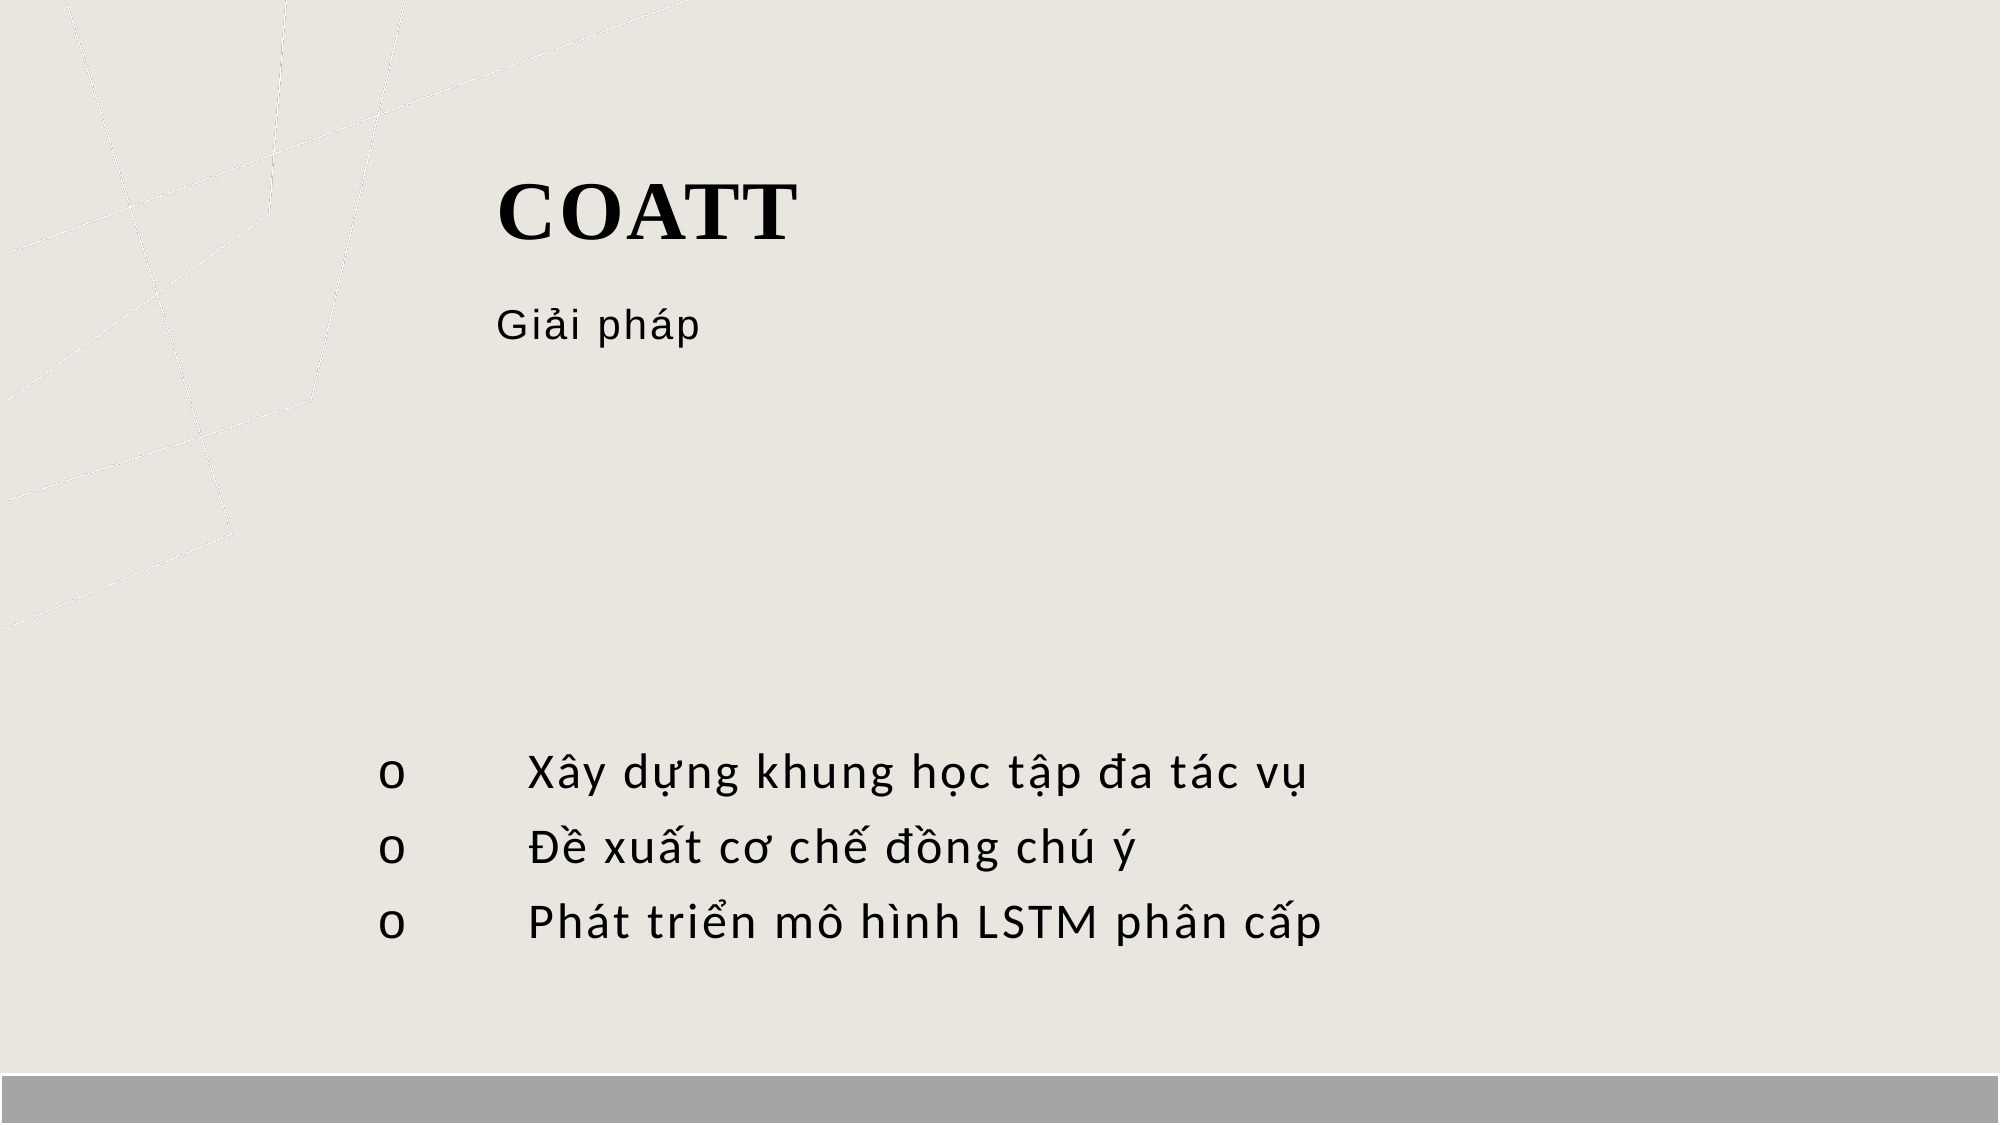

# coatt
Giải pháp

o	Xây dựng khung học tập đa tác vụ
o	Đề xuất cơ chế đồng chú ý
o	Phát triển mô hình LSTM phân cấp